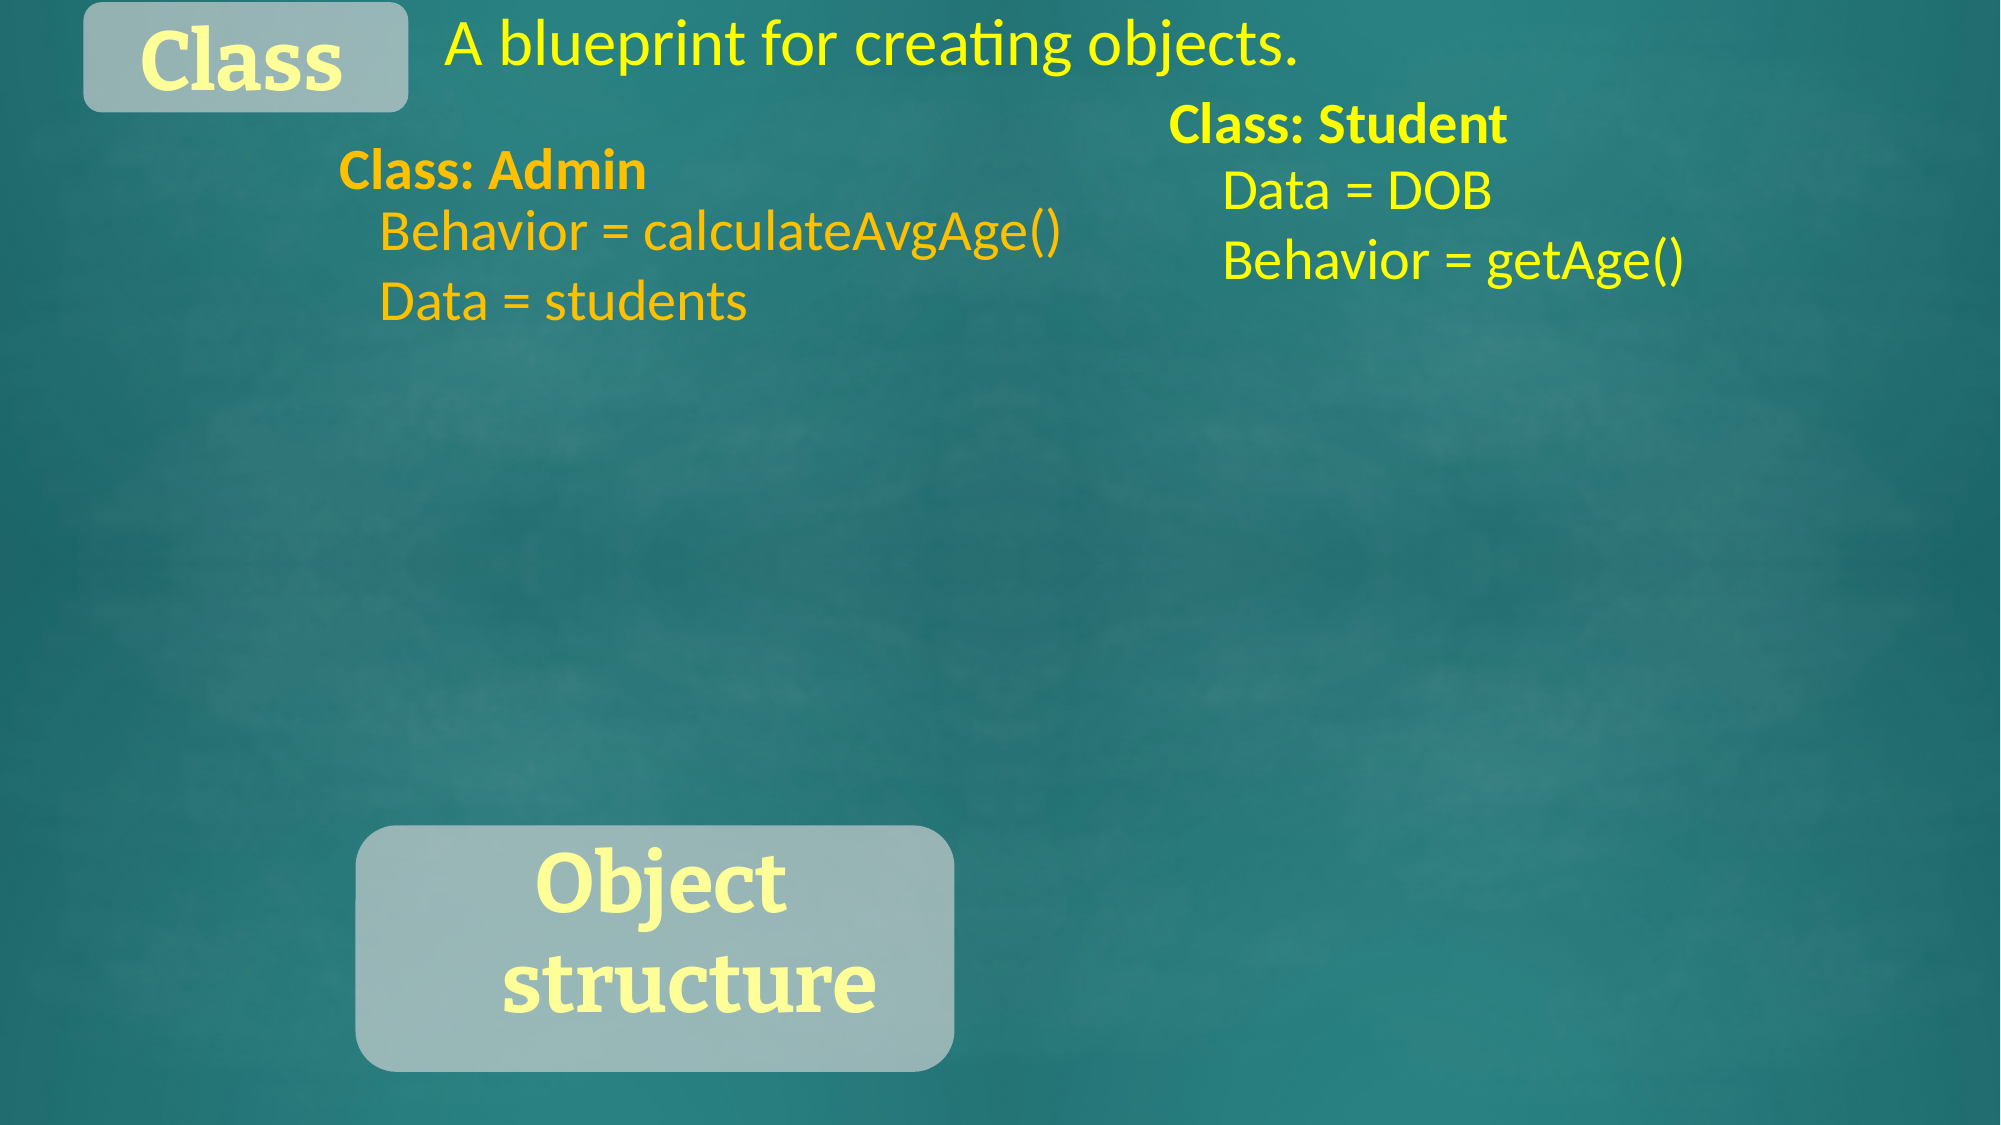

Class

A blueprint for creating objects.
Class: Student
Class: Admin
Data = DOB
Behavior = getAge()
Behavior = calculateAvgAge()
Data = students
Object structure